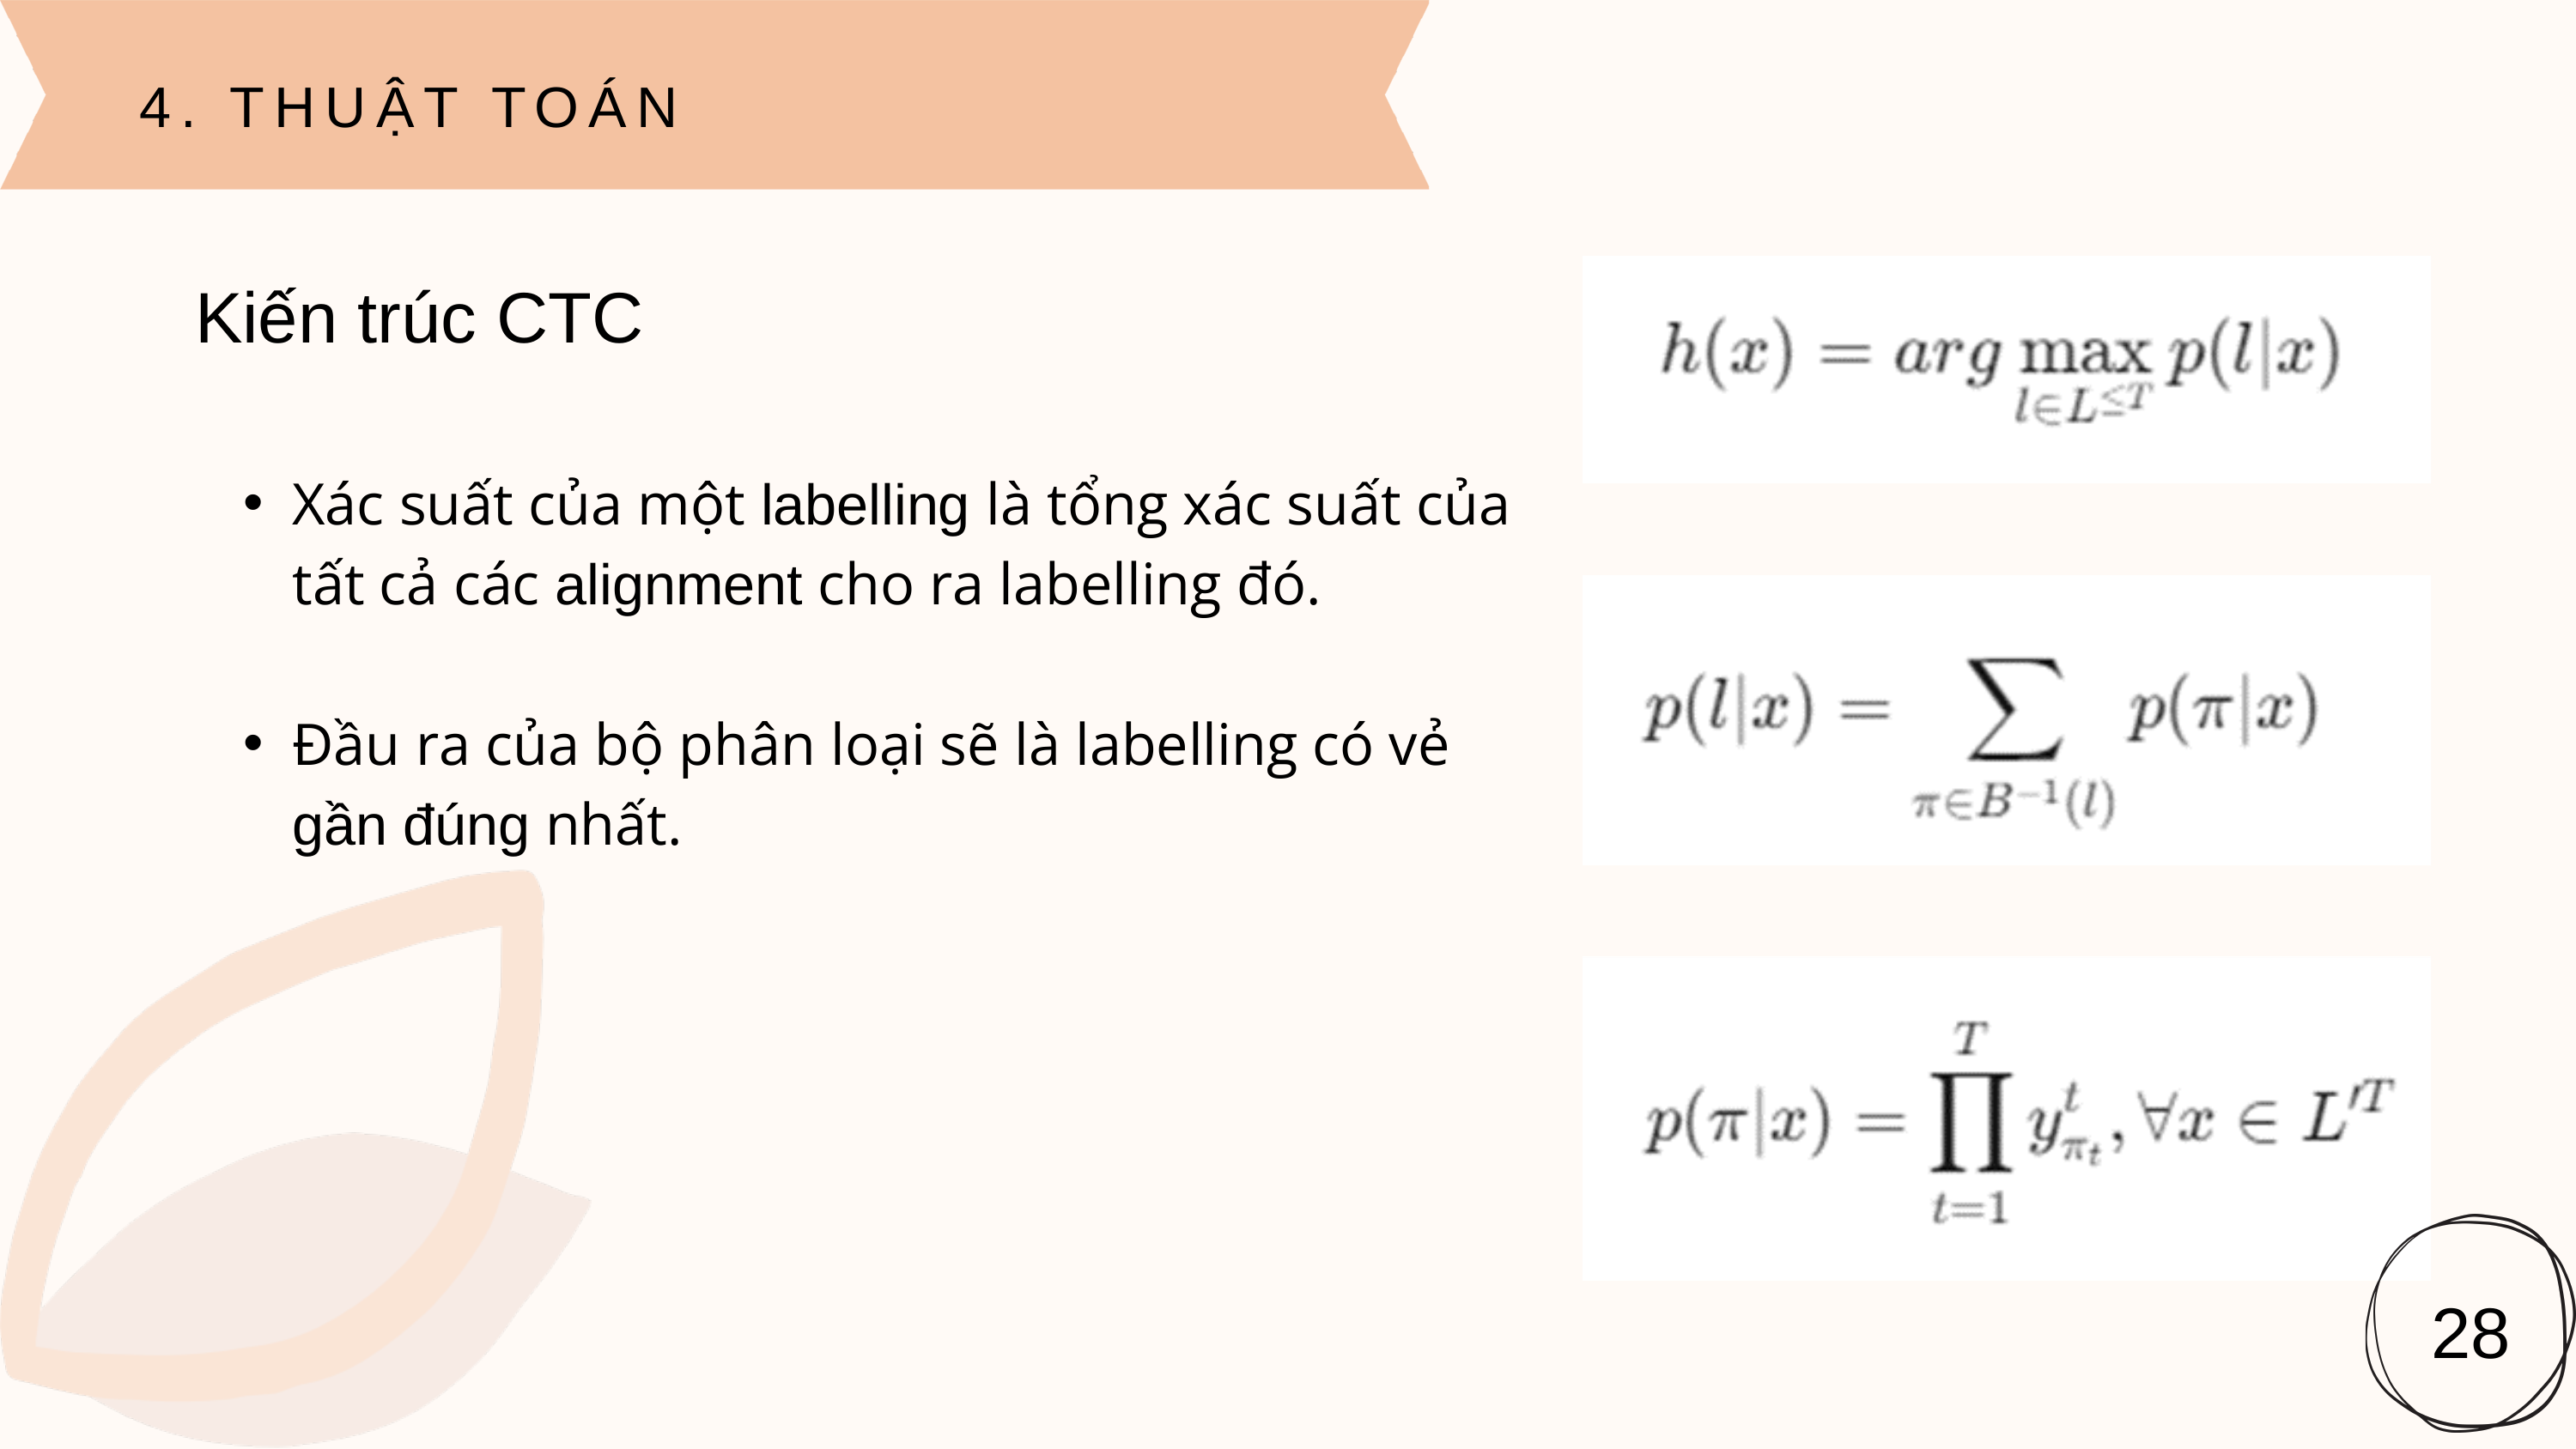

4. THUẬT TOÁN

Kiến trúc CTC
Xác suất của một labelling là tổng xác suất của tất cả các alignment cho ra labelling đó.

Đầu ra của bộ phân loại sẽ là labelling có vẻ gần đúng nhất.

28